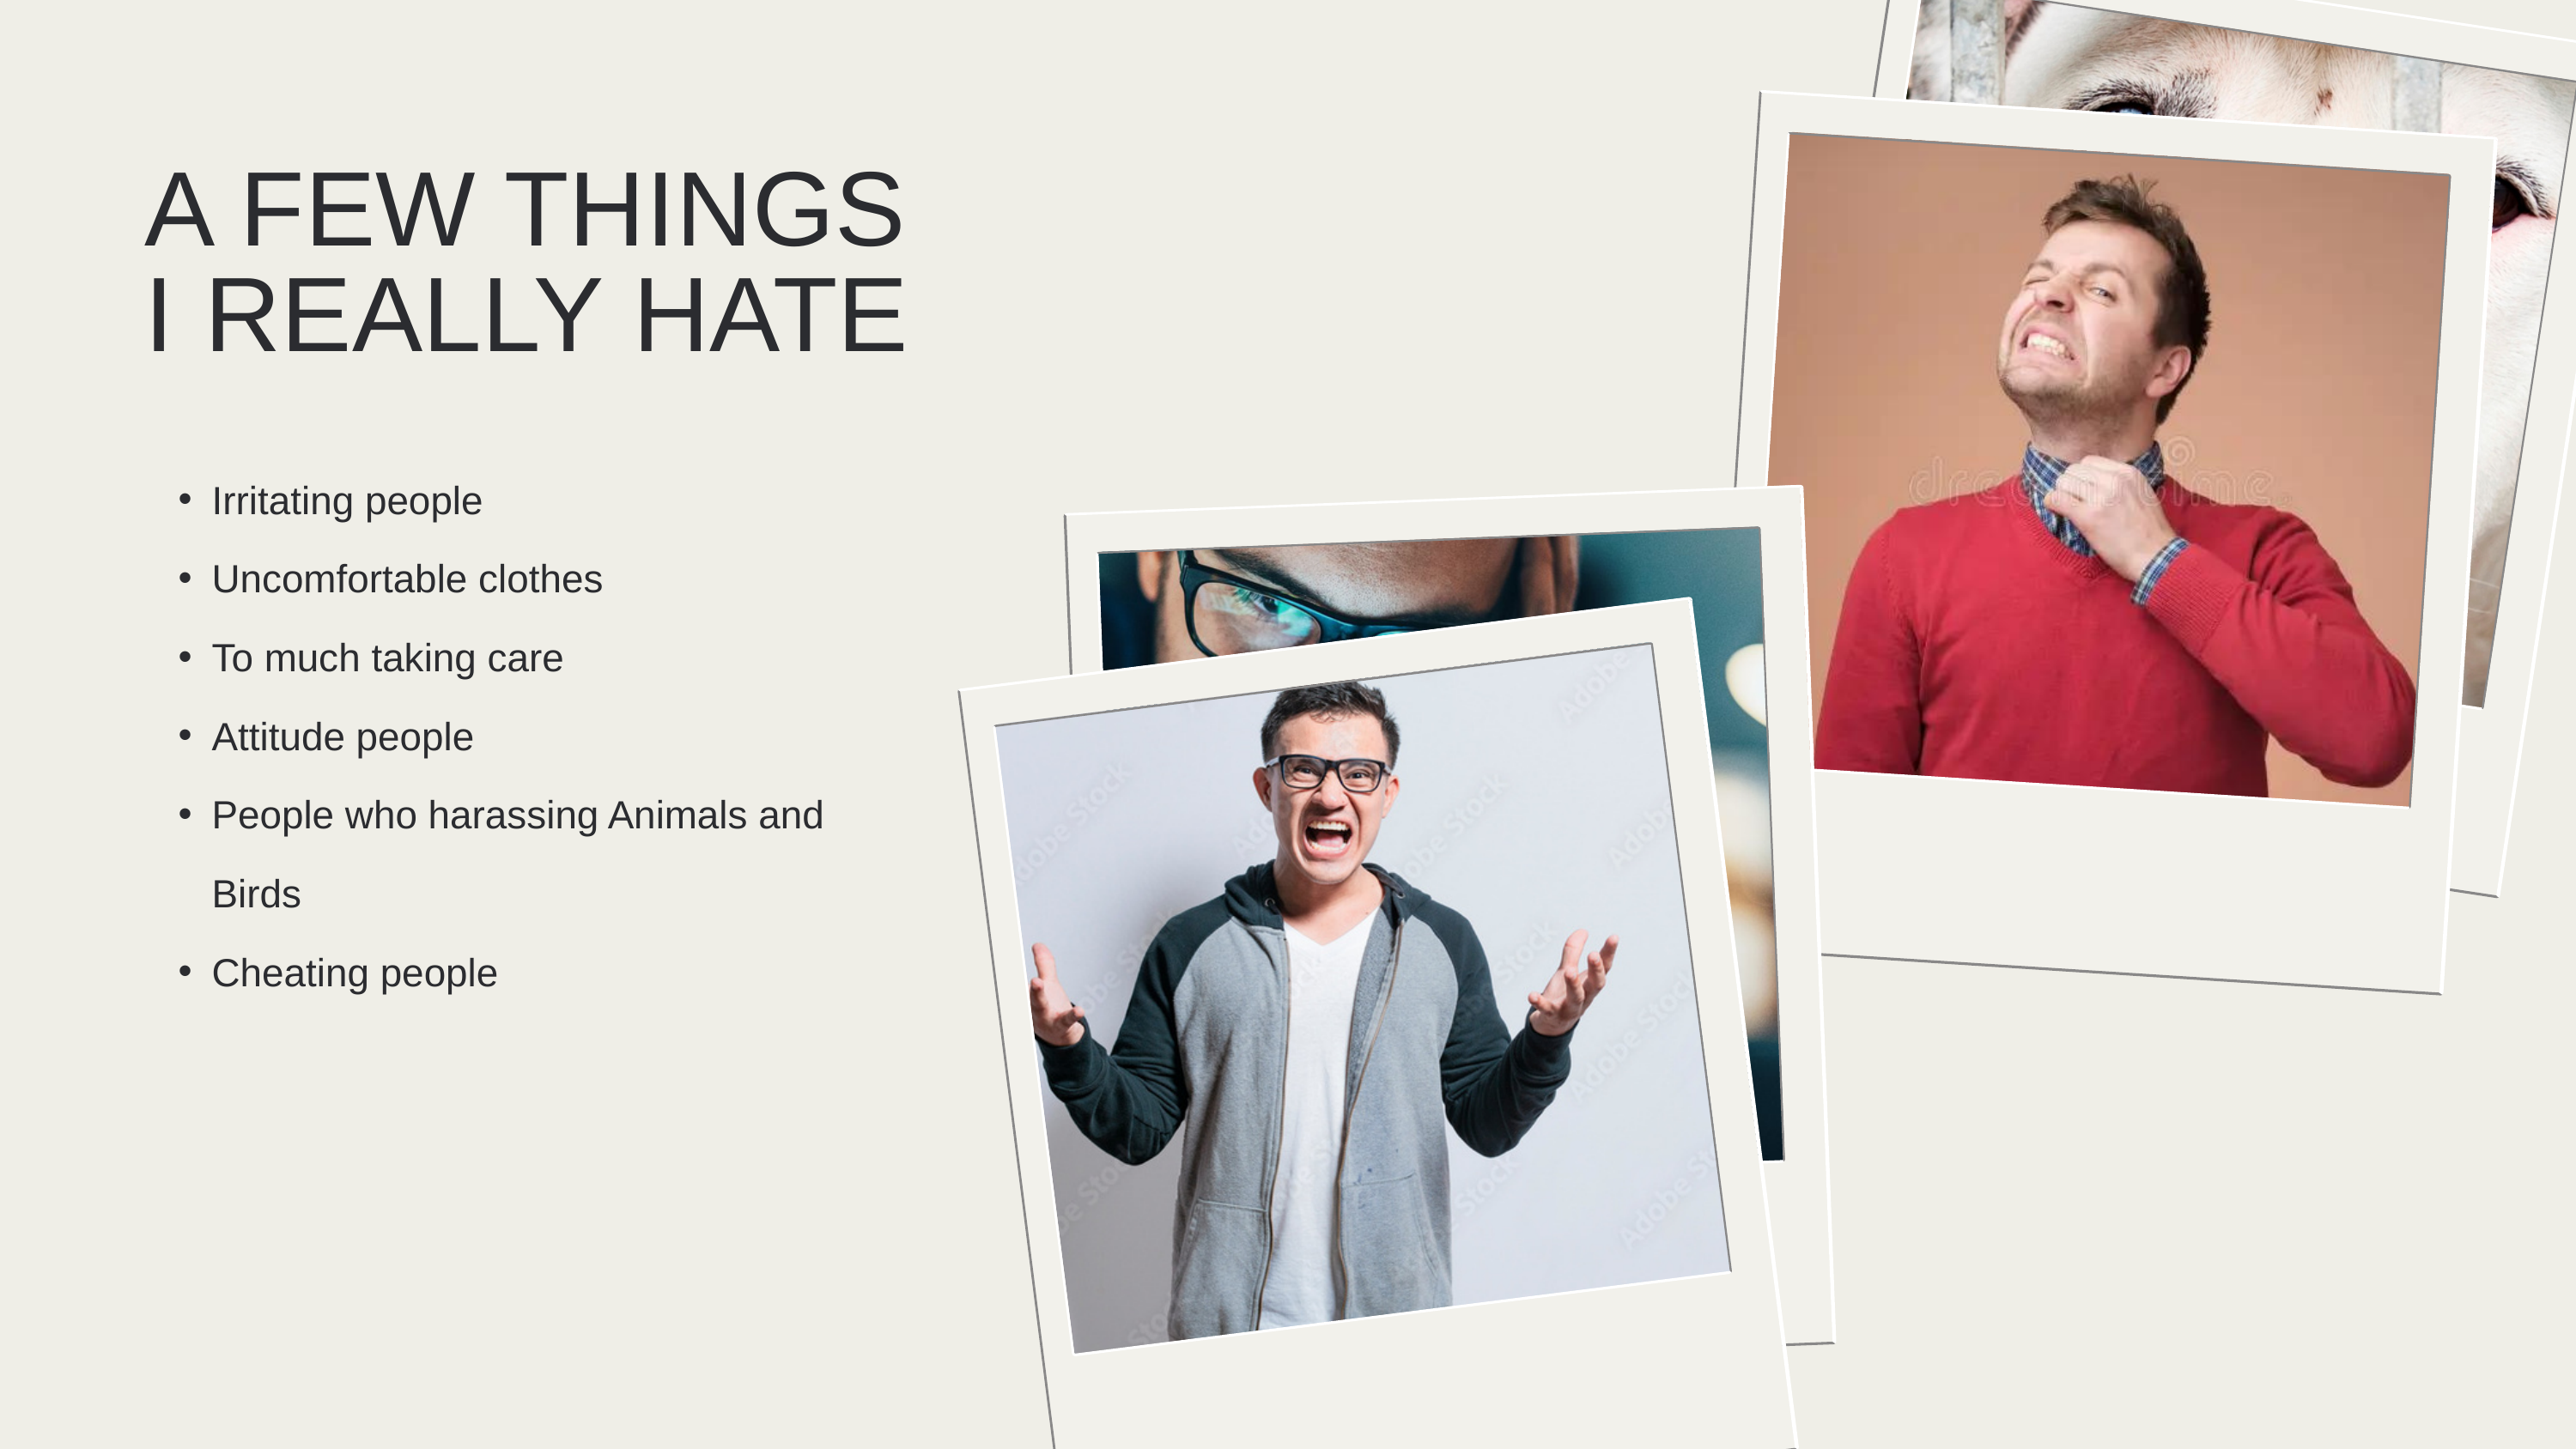

A FEW THINGS I REALLY HATE
Irritating people
Uncomfortable clothes
To much taking care
Attitude people
People who harassing Animals and Birds
Cheating people